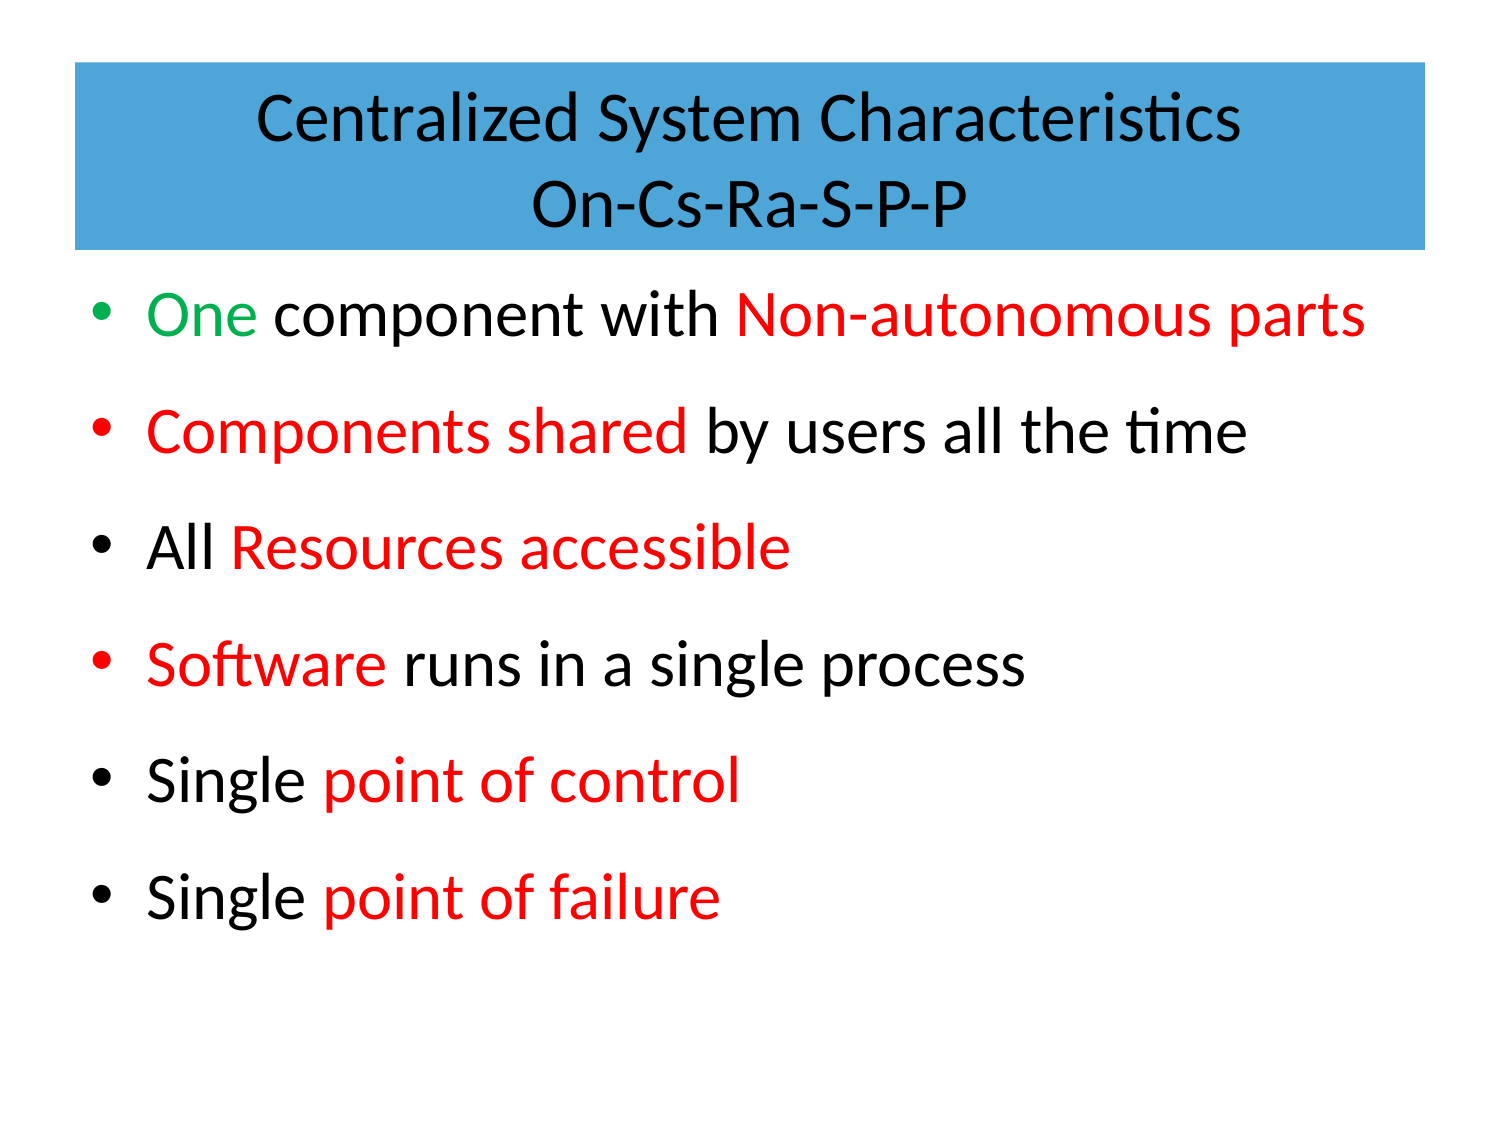

# Centralized System Characteristics On-Cs-Ra-S-P-P
One component with Non-autonomous parts

Components shared by users all the time

All Resources accessible

Software runs in a single process

Single point of control

Single point of failure